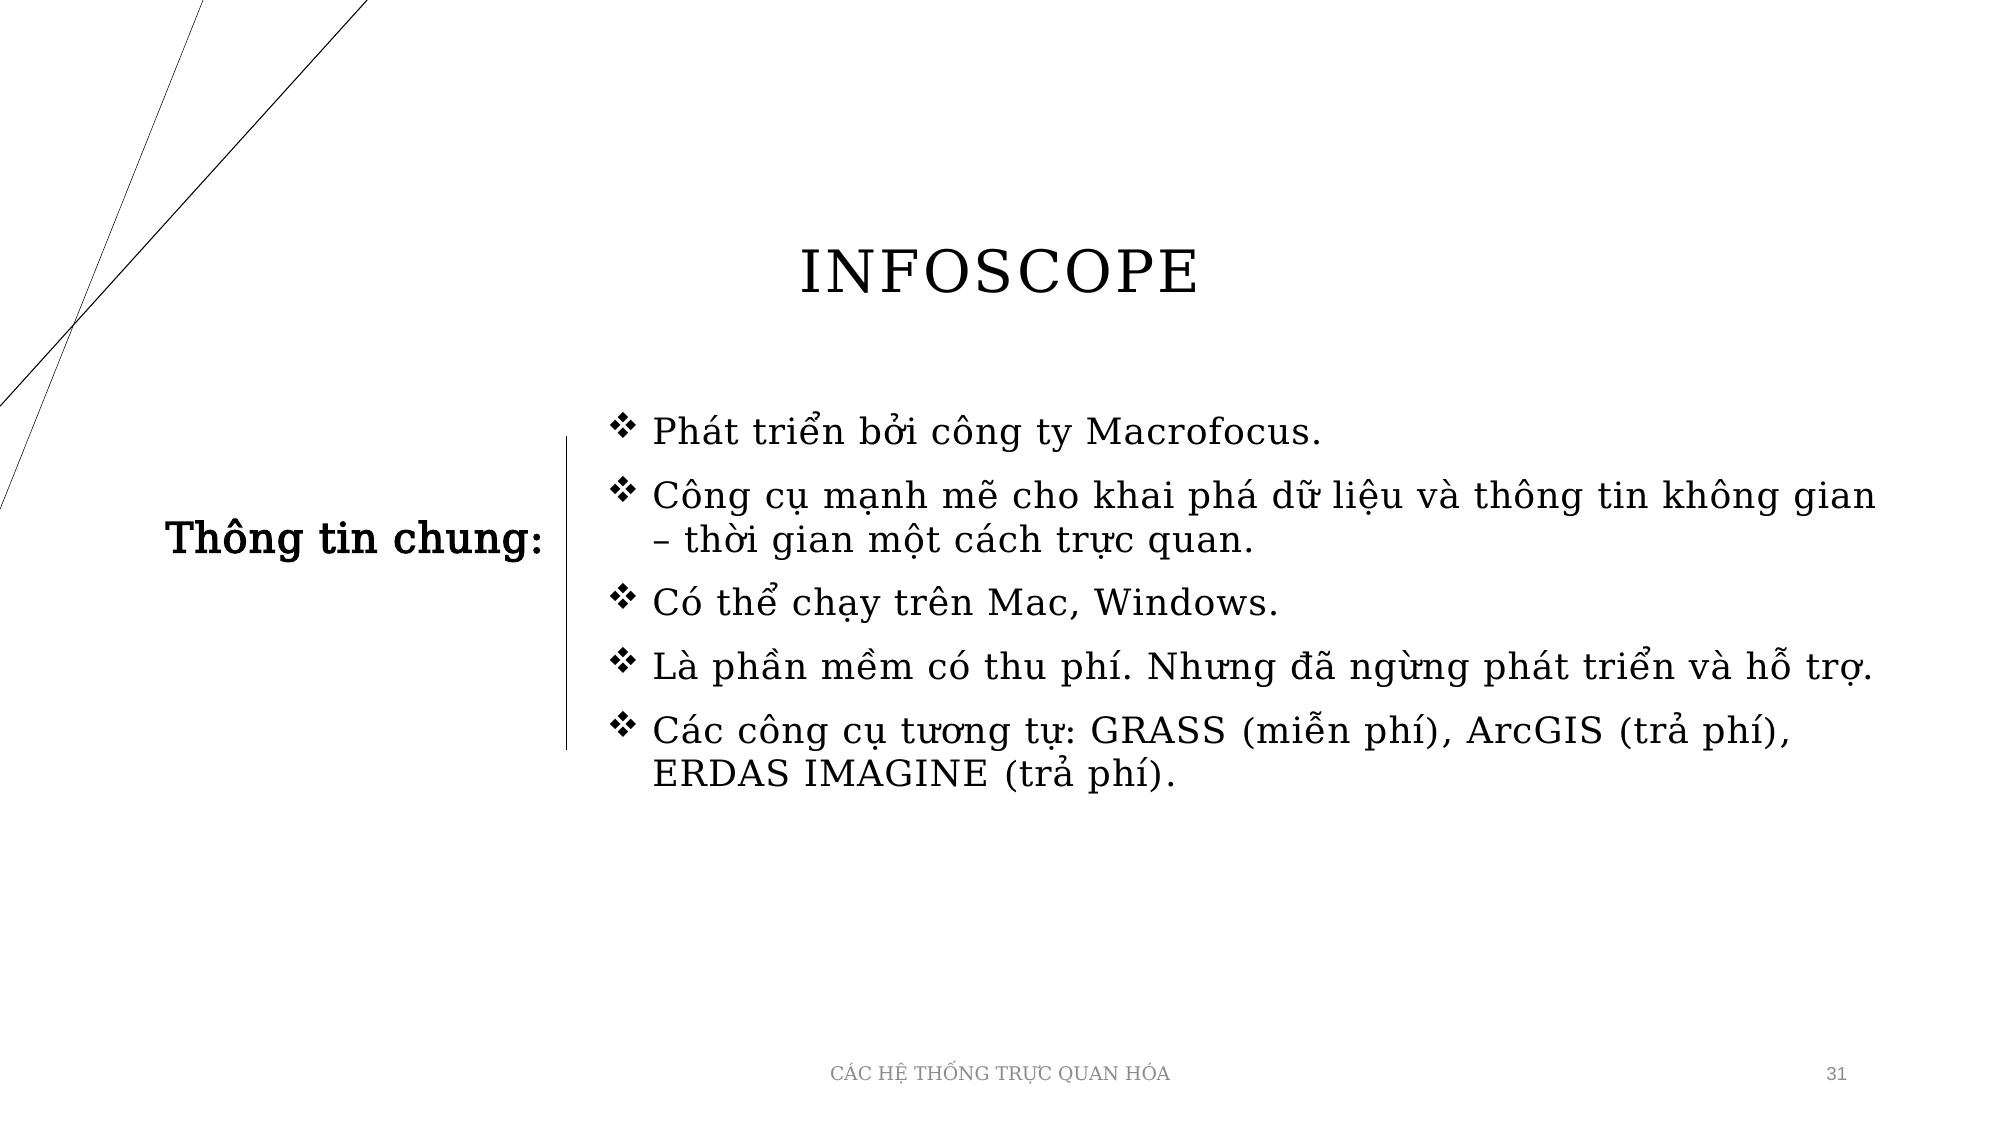

# Infoscope
Phát triển bởi công ty Macrofocus.
Công cụ mạnh mẽ cho khai phá dữ liệu và thông tin không gian – thời gian một cách trực quan.
Có thể chạy trên Mac, Windows.
Là phần mềm có thu phí. Nhưng đã ngừng phát triển và hỗ trợ.
Các công cụ tương tự: GRASS (miễn phí), ArcGIS (trả phí), ERDAS IMAGINE (trả phí).
Thông tin chung:
CÁC HỆ THỐNG TRỰC QUAN HÓA
31